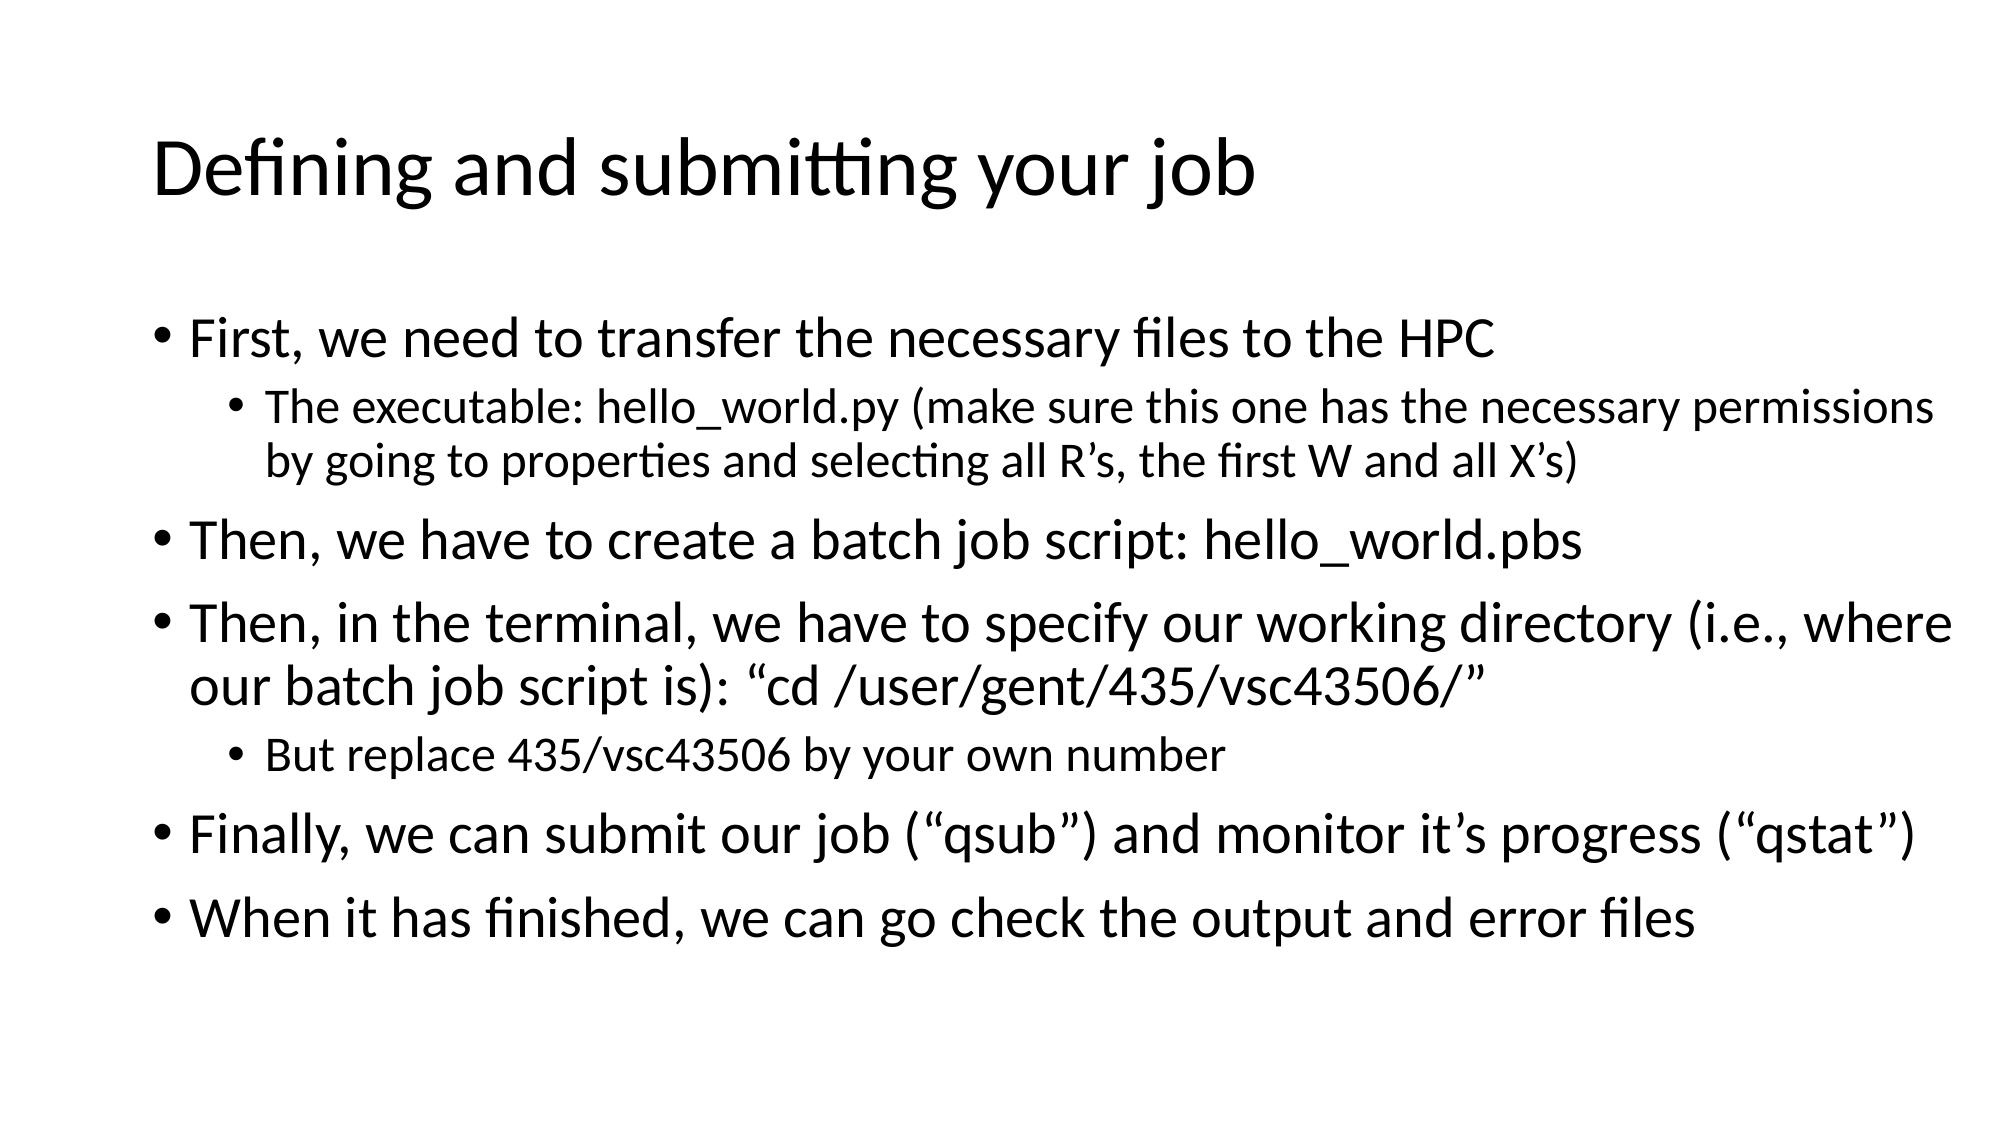

# Defining and submitting your job
First, we need to transfer the necessary files to the HPC
The executable: hello_world.py (make sure this one has the necessary permissions by going to properties and selecting all R’s, the first W and all X’s)
Then, we have to create a batch job script: hello_world.pbs
Then, in the terminal, we have to specify our working directory (i.e., where our batch job script is): “cd /user/gent/435/vsc43506/”
But replace 435/vsc43506 by your own number
Finally, we can submit our job (“qsub”) and monitor it’s progress (“qstat”)
When it has finished, we can go check the output and error files